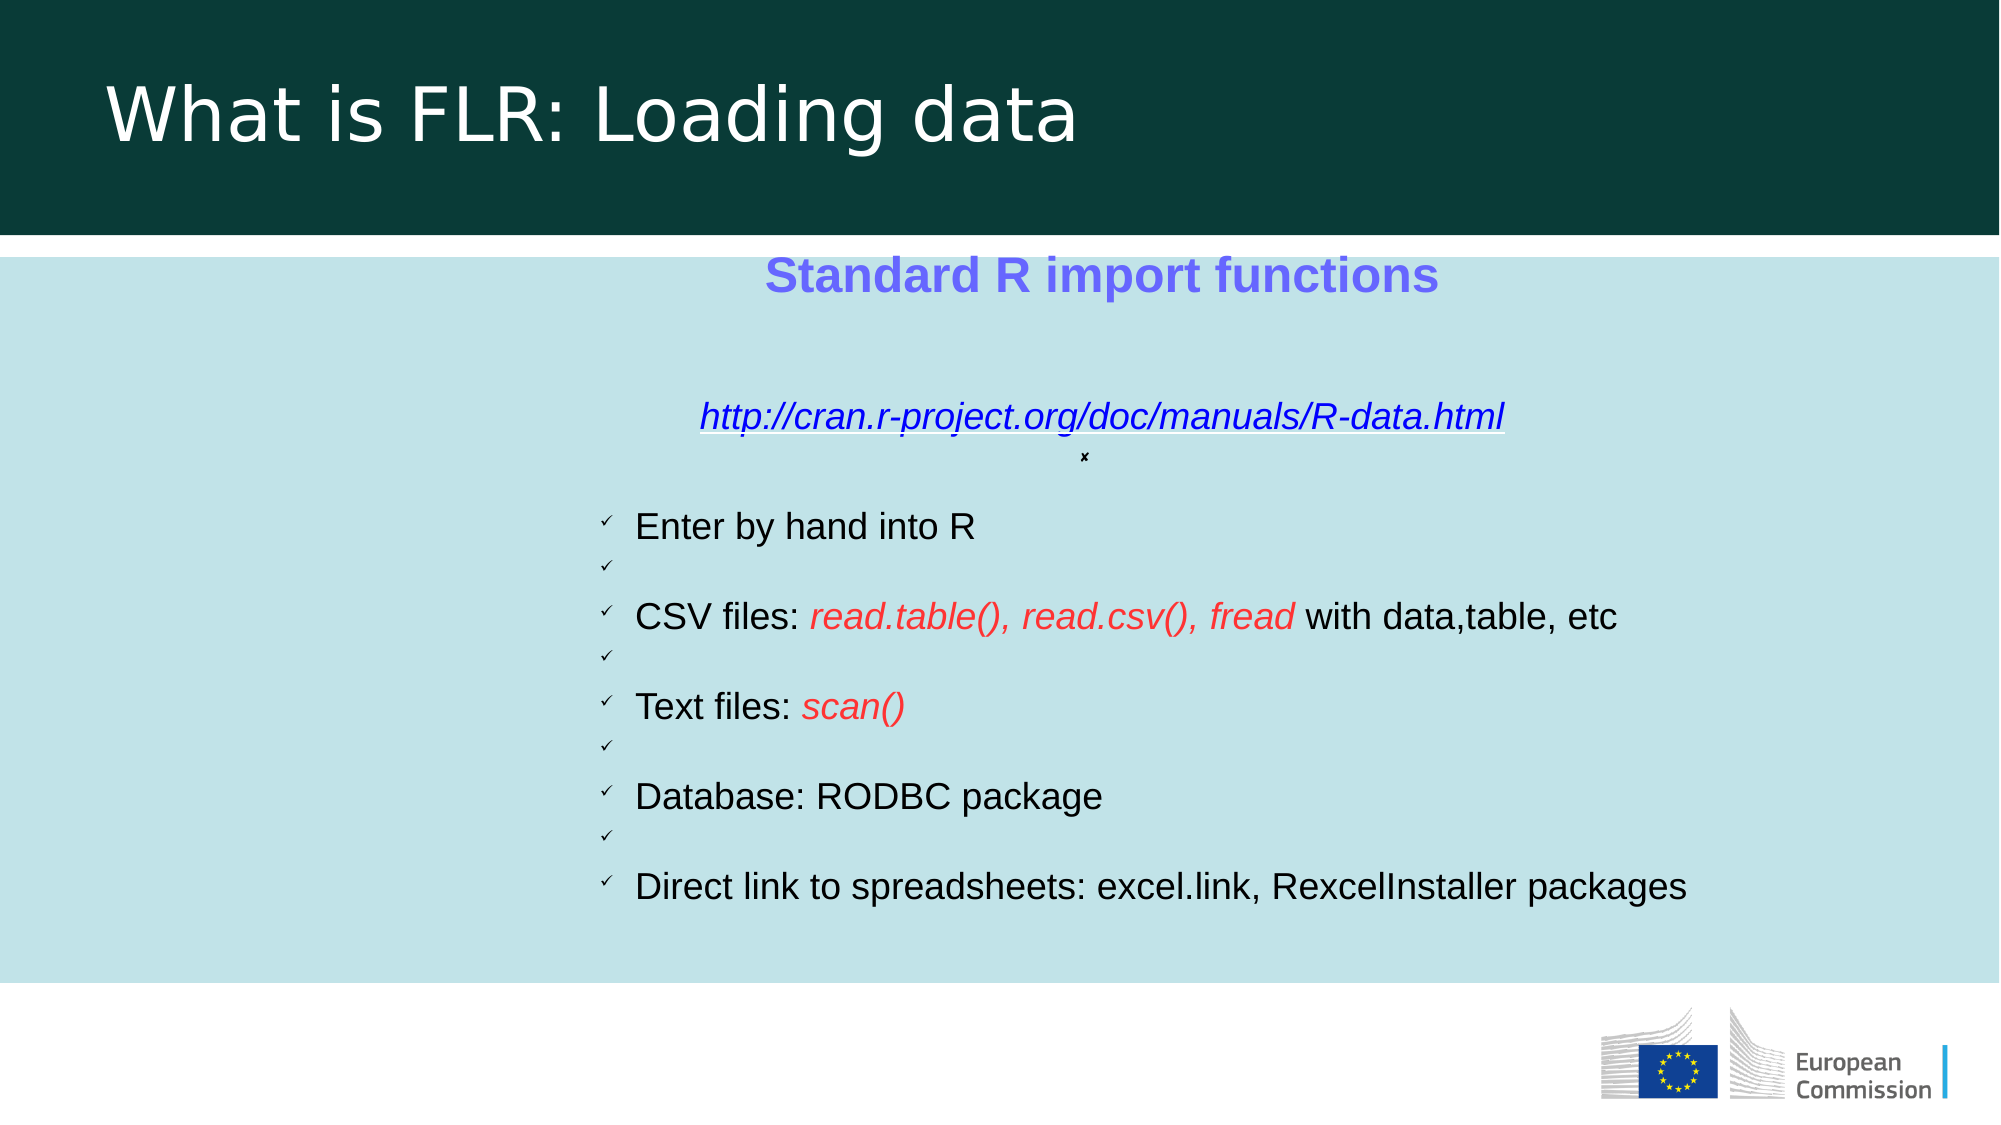

What is FLR: Loading data
Standard R import functions

http://cran.r-project.org/doc/manuals/R-data.html

Enter by hand into R

CSV files: read.table(), read.csv(), fread with data,table, etc

Text files: scan()

Database: RODBC package

Direct link to spreadsheets: excel.link, RexcelInstaller packages